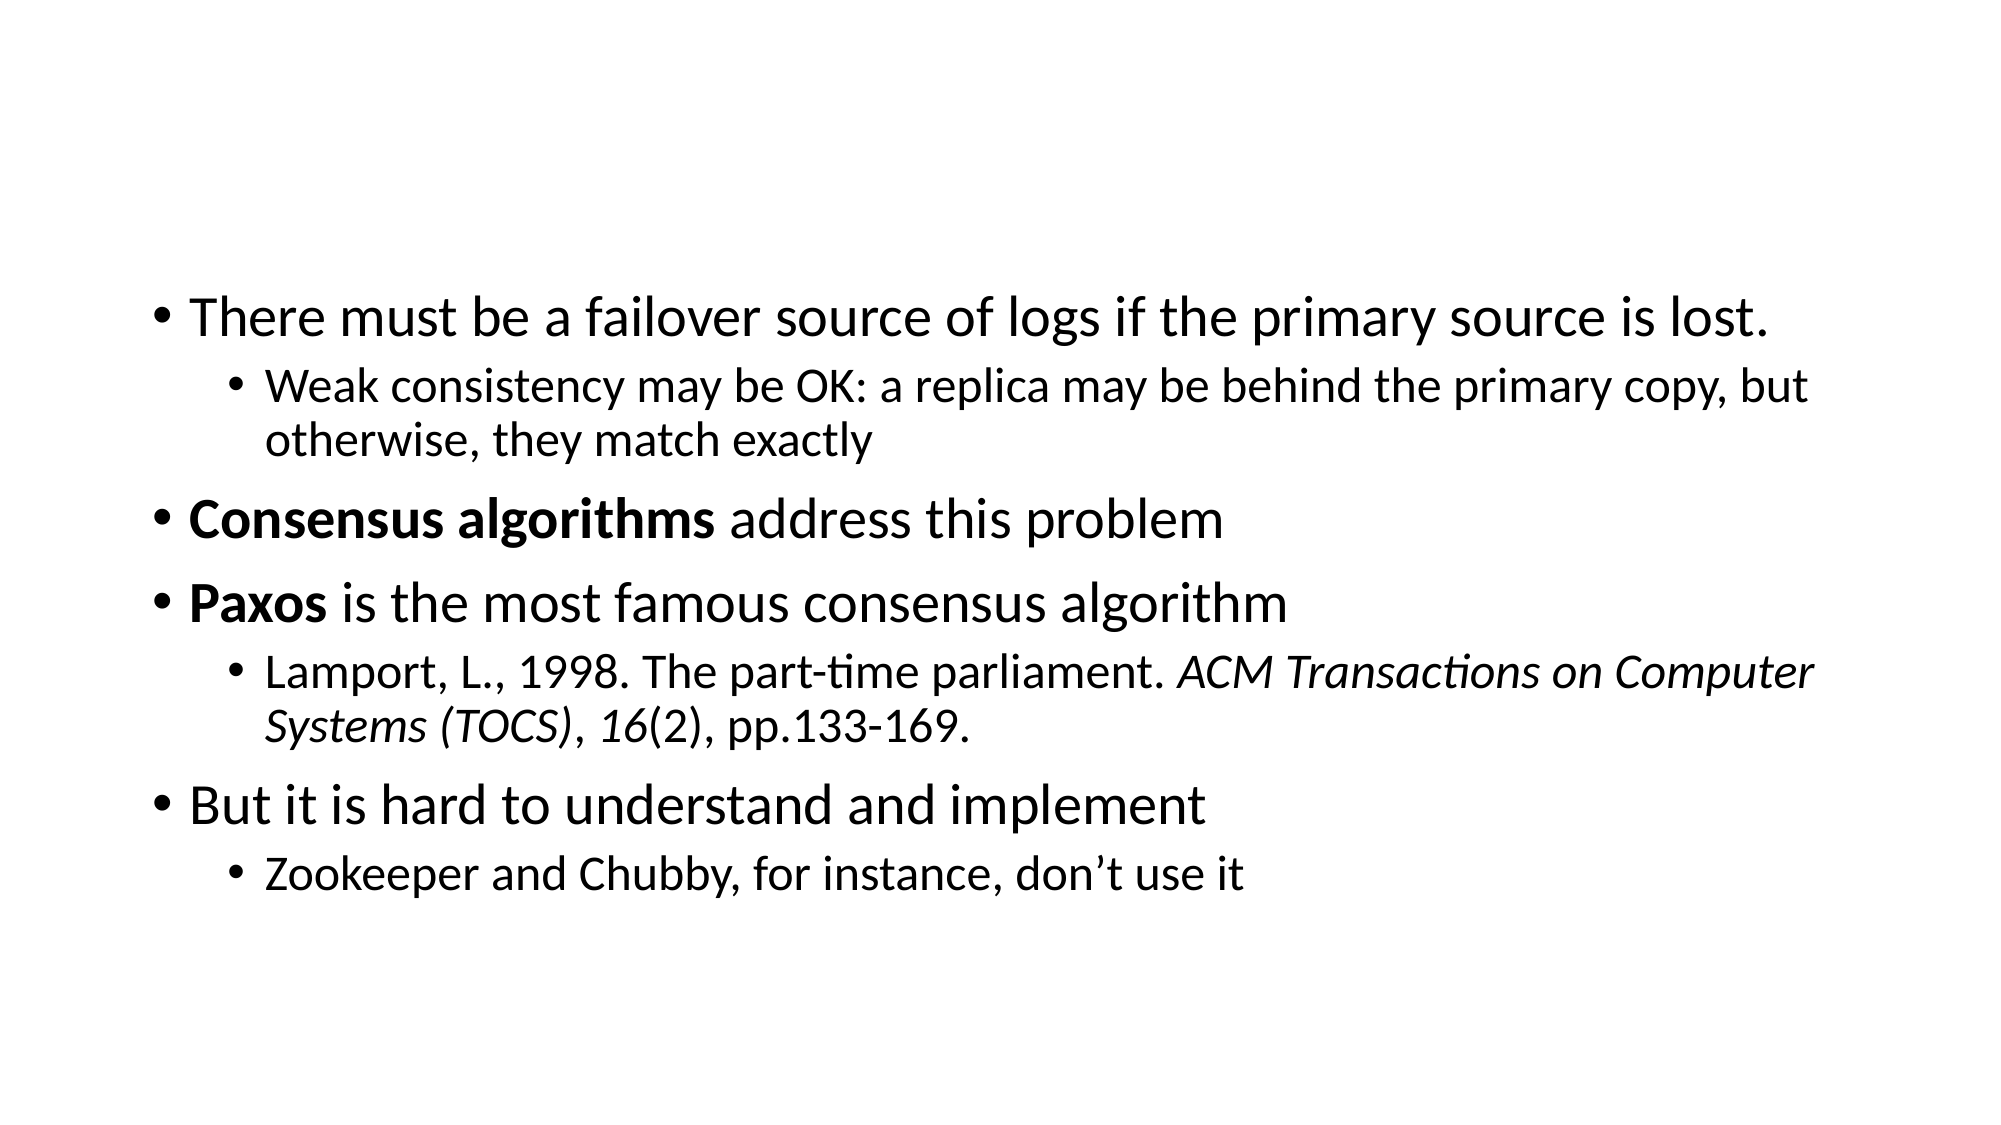

# High Availability Requires Log Replication
There must be a failover source of logs if the primary source is lost.
Weak consistency may be OK: a replica may be behind the primary copy, but otherwise, they match exactly
Consensus algorithms address this problem
Paxos is the most famous consensus algorithm
Lamport, L., 1998. The part-time parliament. ACM Transactions on Computer Systems (TOCS), 16(2), pp.133-169.
But it is hard to understand and implement
Zookeeper and Chubby, for instance, don’t use it